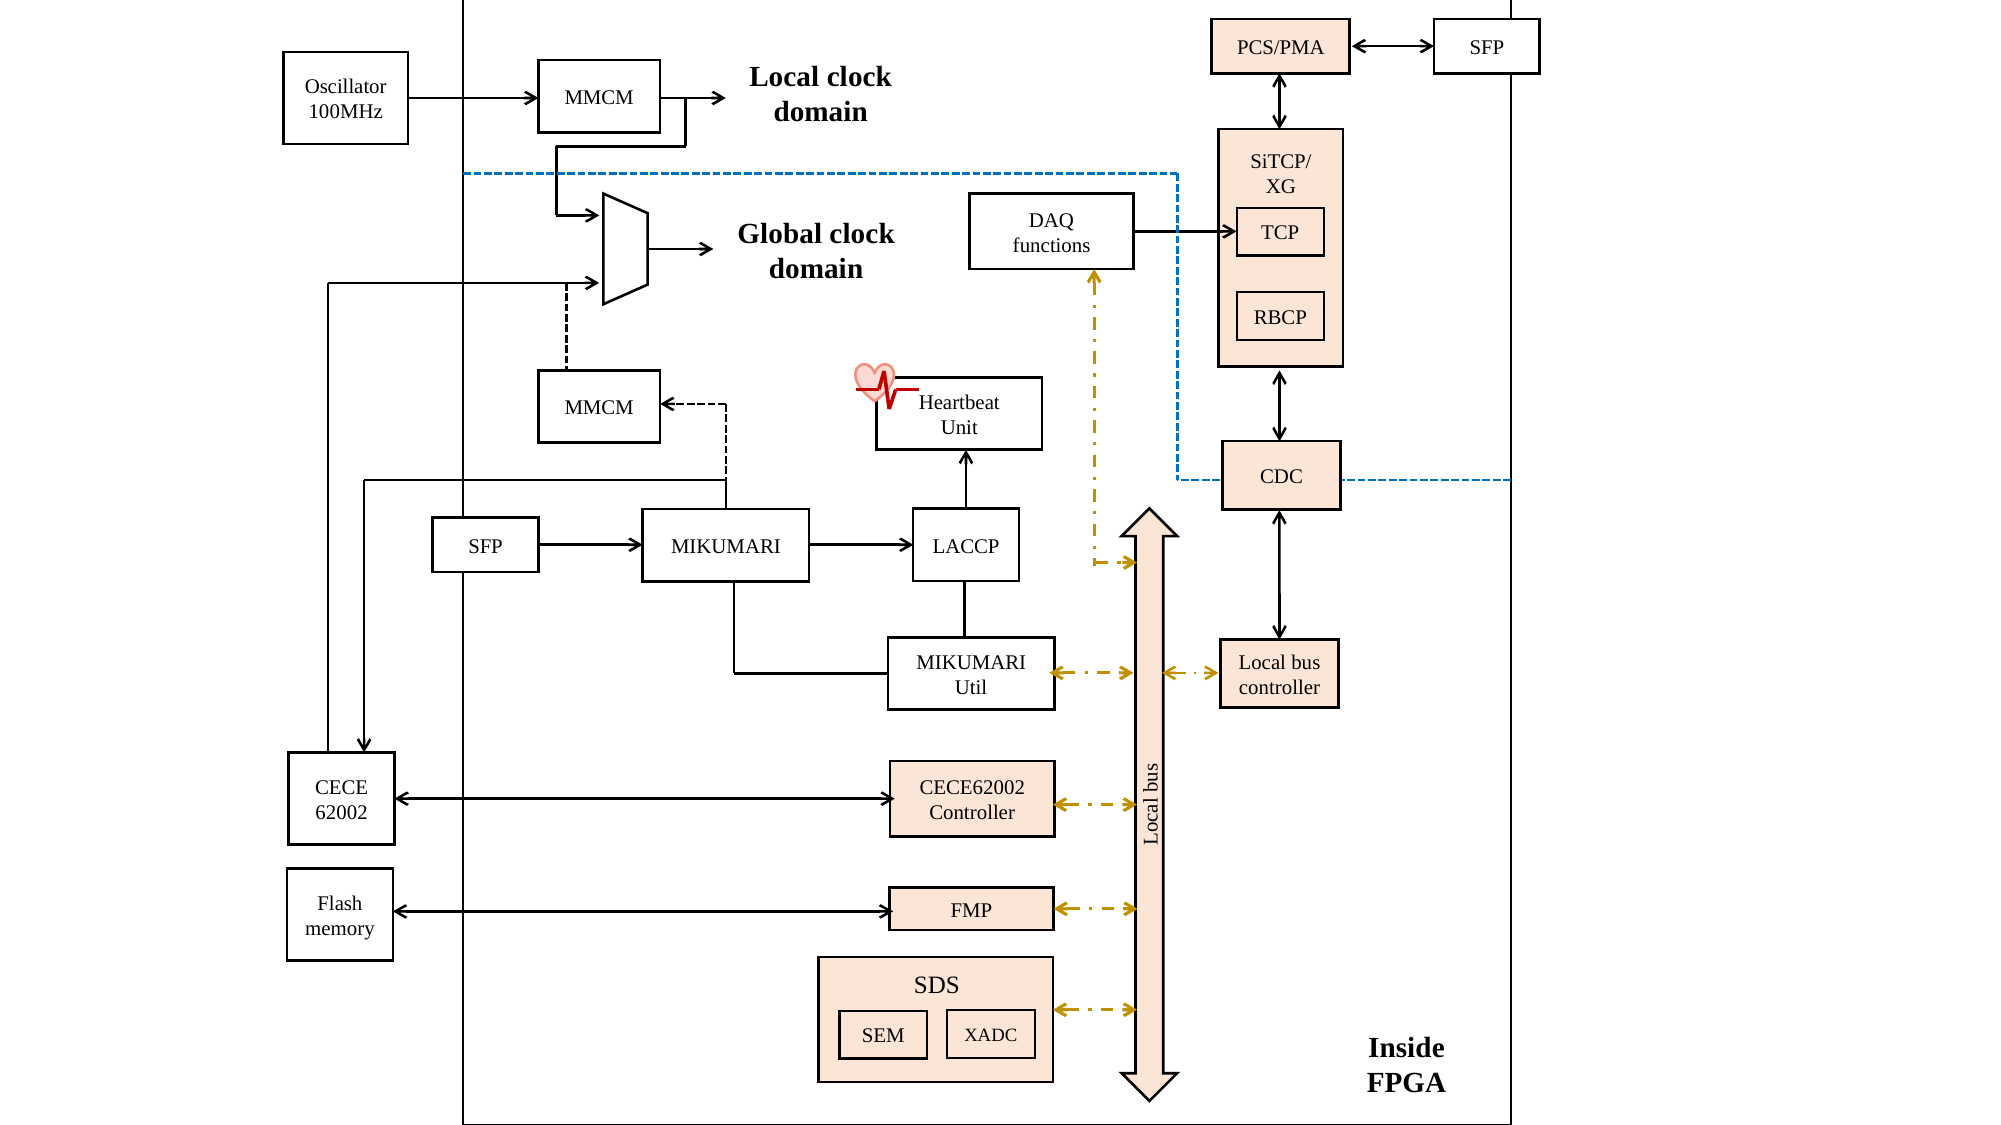

PCS/PMA
SFP
Local clock
domain
Oscillator
100MHz
MMCM

SiTCP/XG
DAQ
functions
Global clock
domain
TCP

RBCP

MMCM
Heartbeat
Unit
CDC
Local bus
LACCP
MIKUMARI
SFP
MIKUMARI
Util
Local bus
controller
CECE
62002
CECE62002
Controller
Flash
memory
FMP

SDS
XADC
SEM
Inside
FPGA